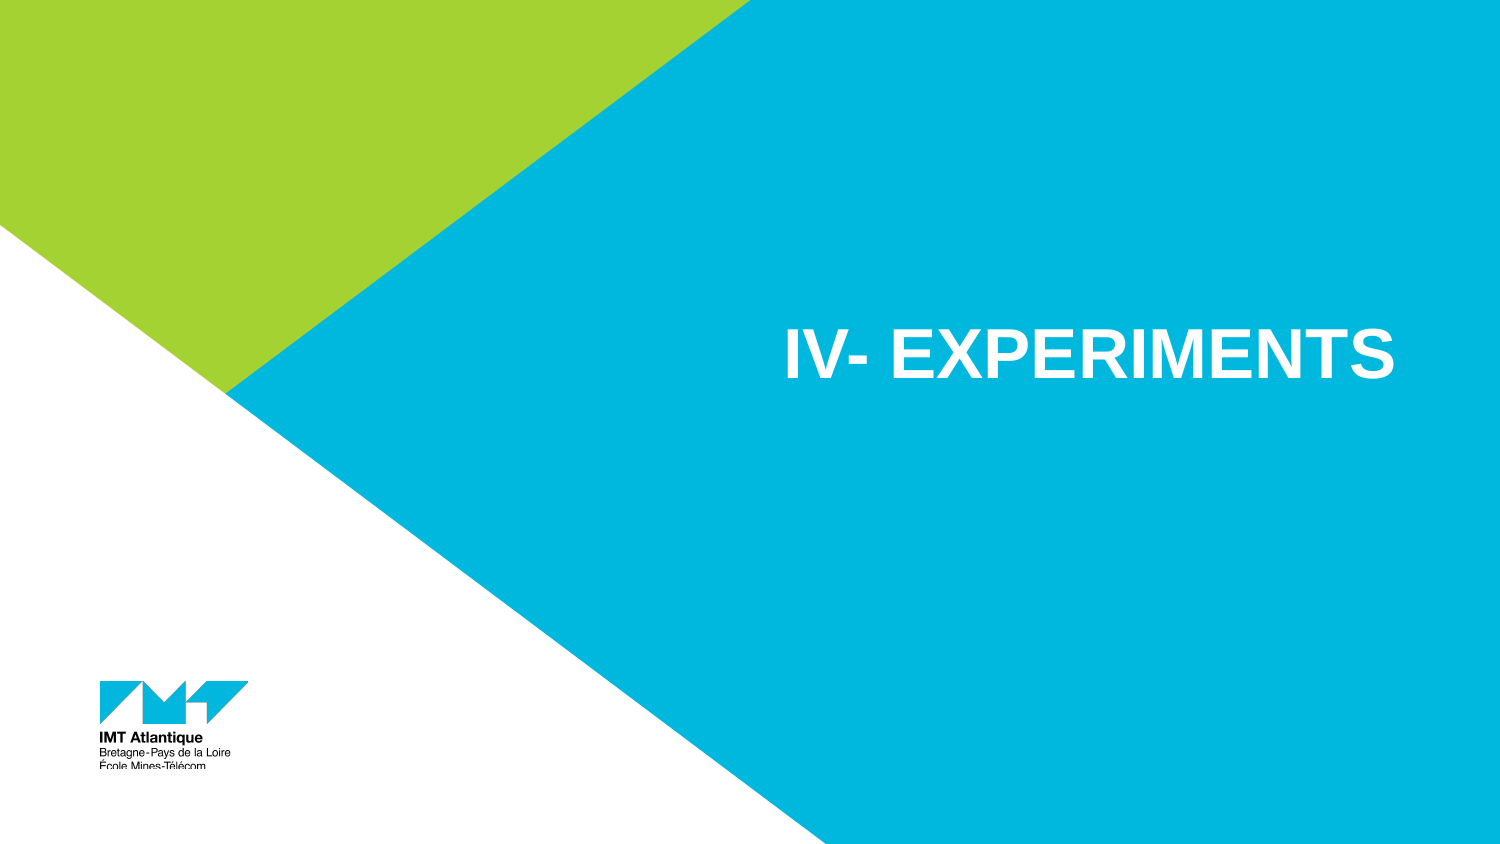

IV- EXPERIMENTS

16
TITRE DE LA PRÉSENTATION - MENU « INSERTION / EN-TÊTE ET PIED DE PAGE »